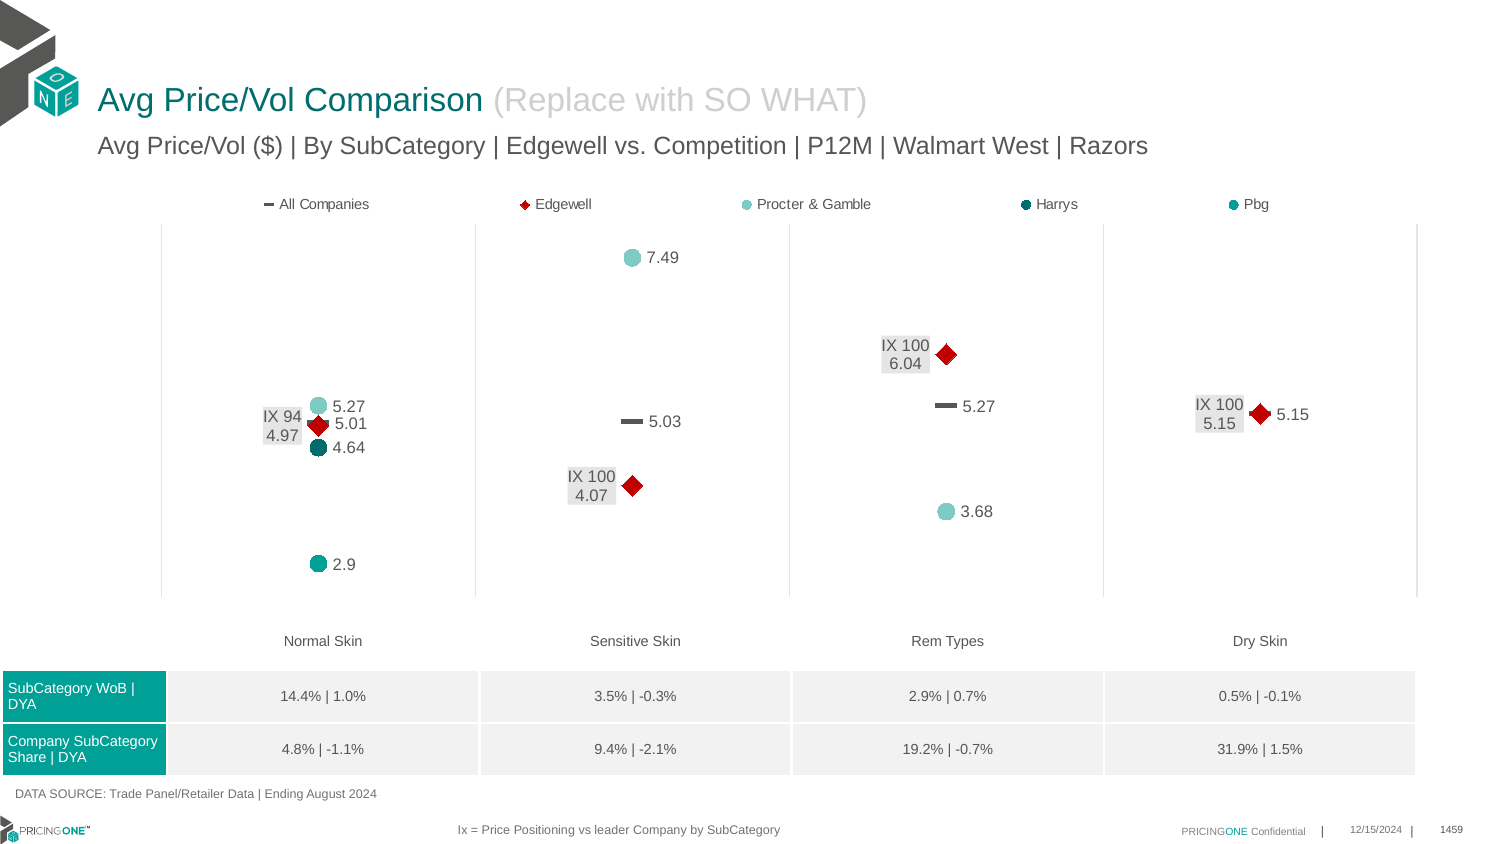

# Avg Price/Vol Comparison (Replace with SO WHAT)
Avg Price/Vol ($) | By SubCategory | Edgewell vs. Competition | P12M | Walmart West | Razors

### Chart

| Category | All Companies | Edgewell | Procter & Gamble | Harrys | Pbg |
|---|---|---|---|---|---|
| IX 94 | 5.01 | 4.97 | 5.27 | 4.64 | 2.9 |
| IX 100 | 5.03 | 4.07 | 7.49 | None | None |
| IX 100 | 5.27 | 6.04 | 3.68 | None | None |
| IX 100 | 5.15 | 5.15 | None | None | None |
|  | Normal Skin | Sensitive Skin | Rem Types | Dry Skin |
| --- | --- | --- | --- | --- |
| SubCategory WoB | DYA | 14.4% | 1.0% | 3.5% | -0.3% | 2.9% | 0.7% | 0.5% | -0.1% |
| Company SubCategory Share | DYA | 4.8% | -1.1% | 9.4% | -2.1% | 19.2% | -0.7% | 31.9% | 1.5% |
DATA SOURCE: Trade Panel/Retailer Data | Ending August 2024
Ix = Price Positioning vs leader Company by SubCategory
12/15/2024
1459